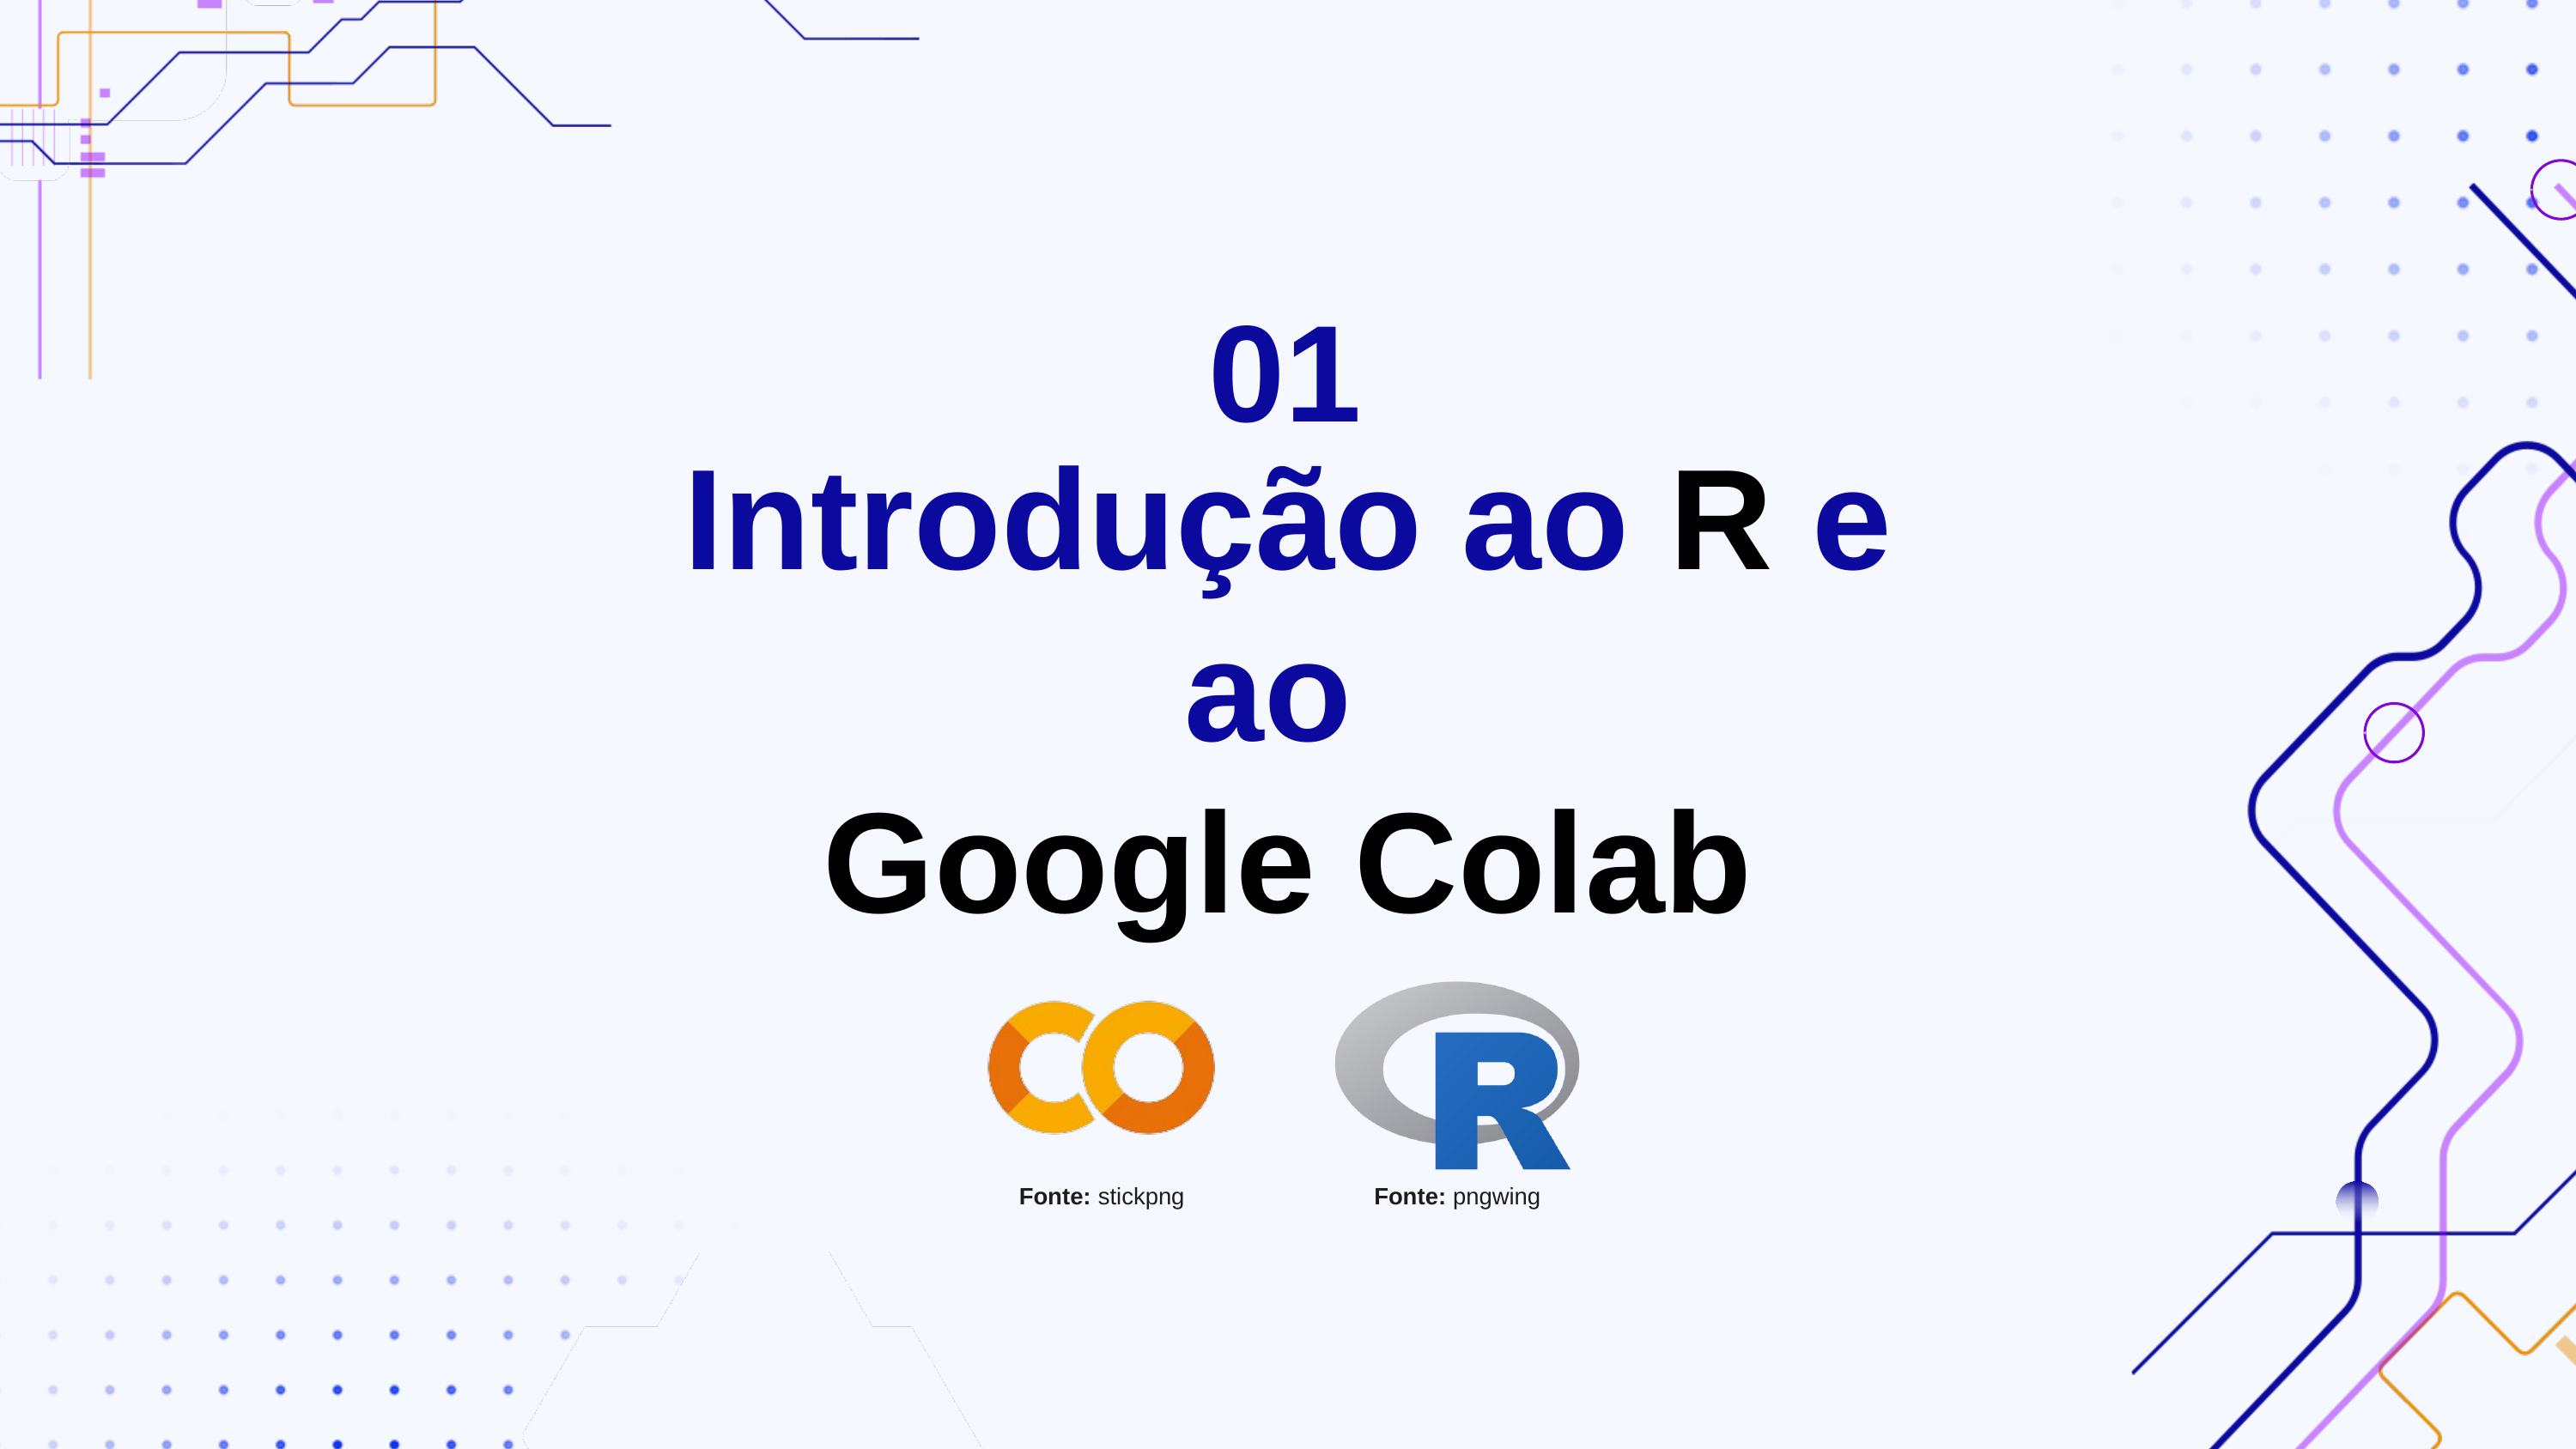

01
Introdução ao R e ao
Google Colab

Fonte: stickpng
Fonte: pngwing